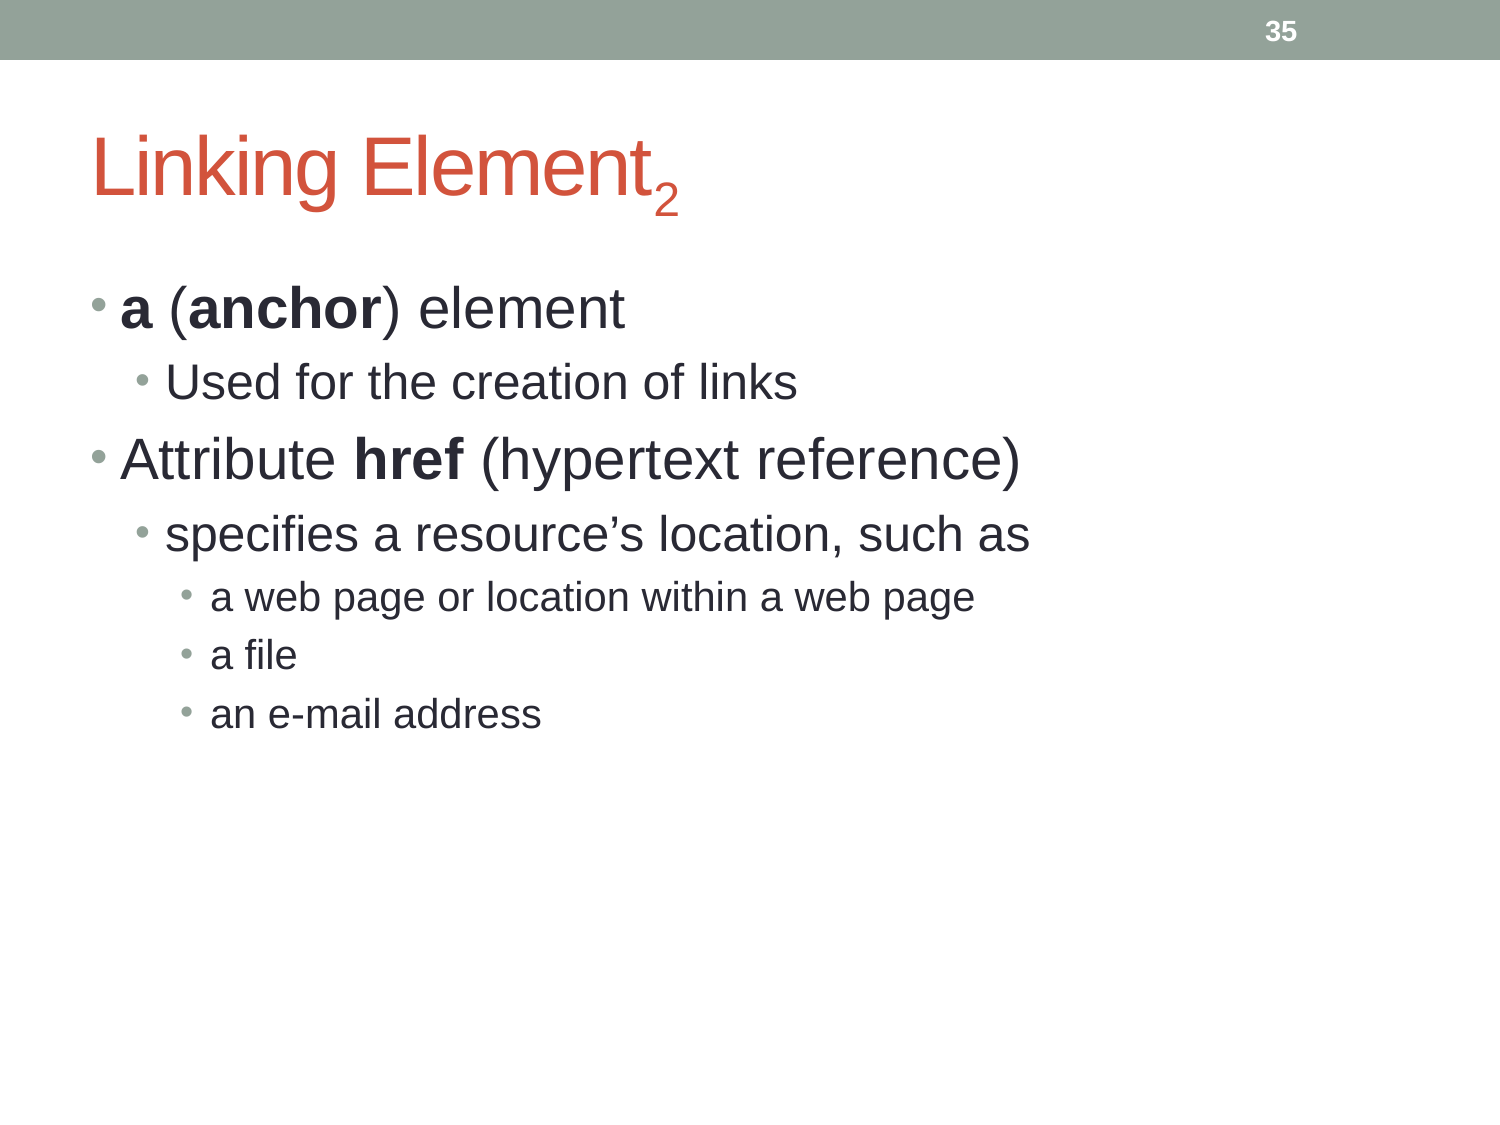

35
# Linking Element2
a (anchor) element
Used for the creation of links
Attribute href (hypertext reference)
specifies a resource’s location, such as
a web page or location within a web page
a file
an e-mail address